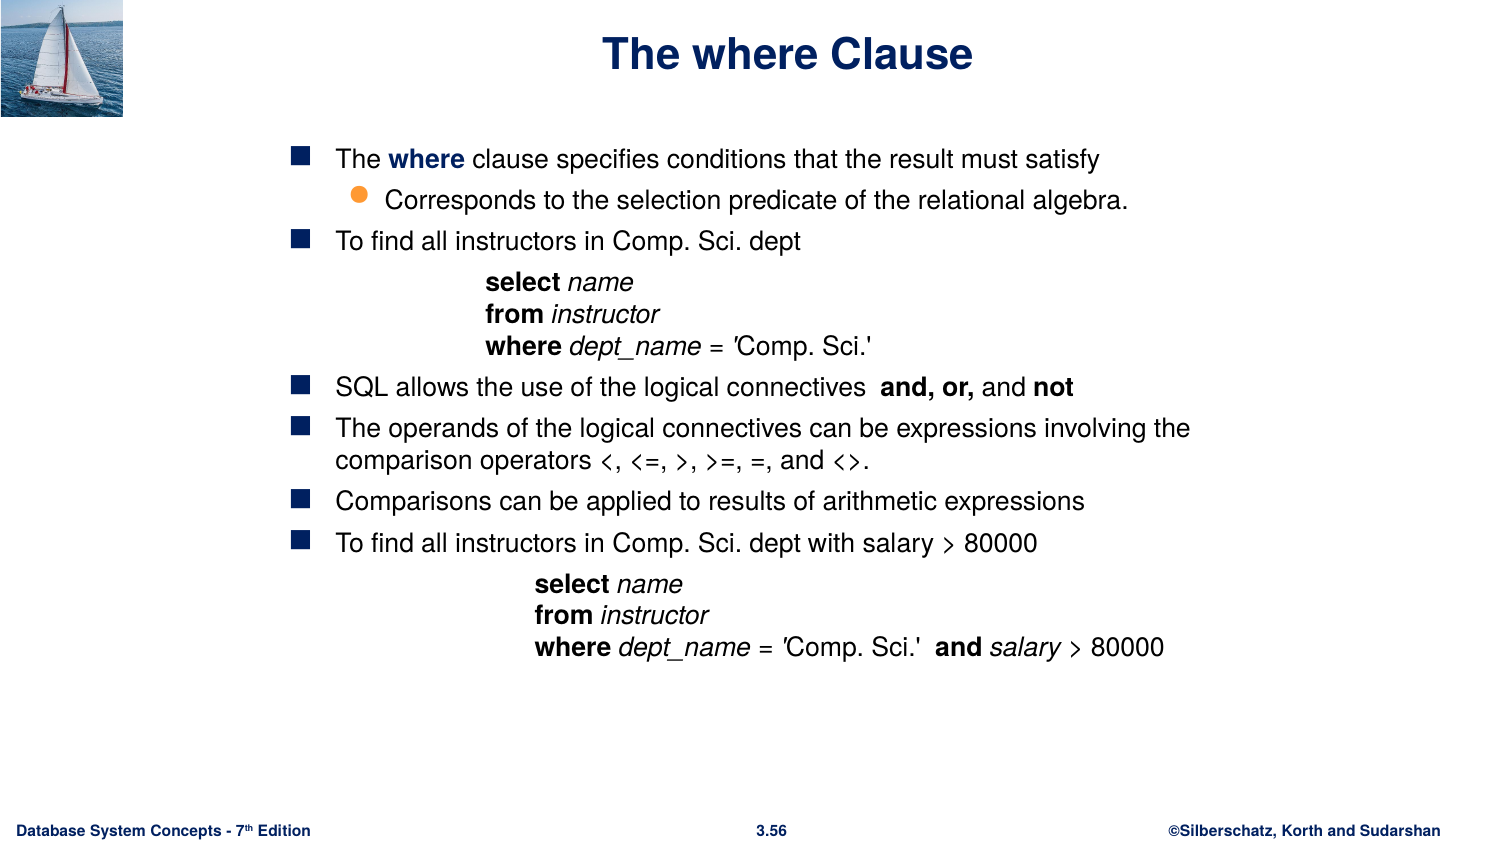

# The where Clause
The where clause specifies conditions that the result must satisfy
Corresponds to the selection predicate of the relational algebra.
To find all instructors in Comp. Sci. dept
		select name
	from instructor
	where dept_name = 'Comp. Sci.'
SQL allows the use of the logical connectives  and, or, and not
The operands of the logical connectives can be expressions involving the comparison operators <, <=, >, >=, =, and <>.
Comparisons can be applied to results of arithmetic expressions
To find all instructors in Comp. Sci. dept with salary > 80000
		select name
	from instructor
	where dept_name = 'Comp. Sci.'  and salary > 80000